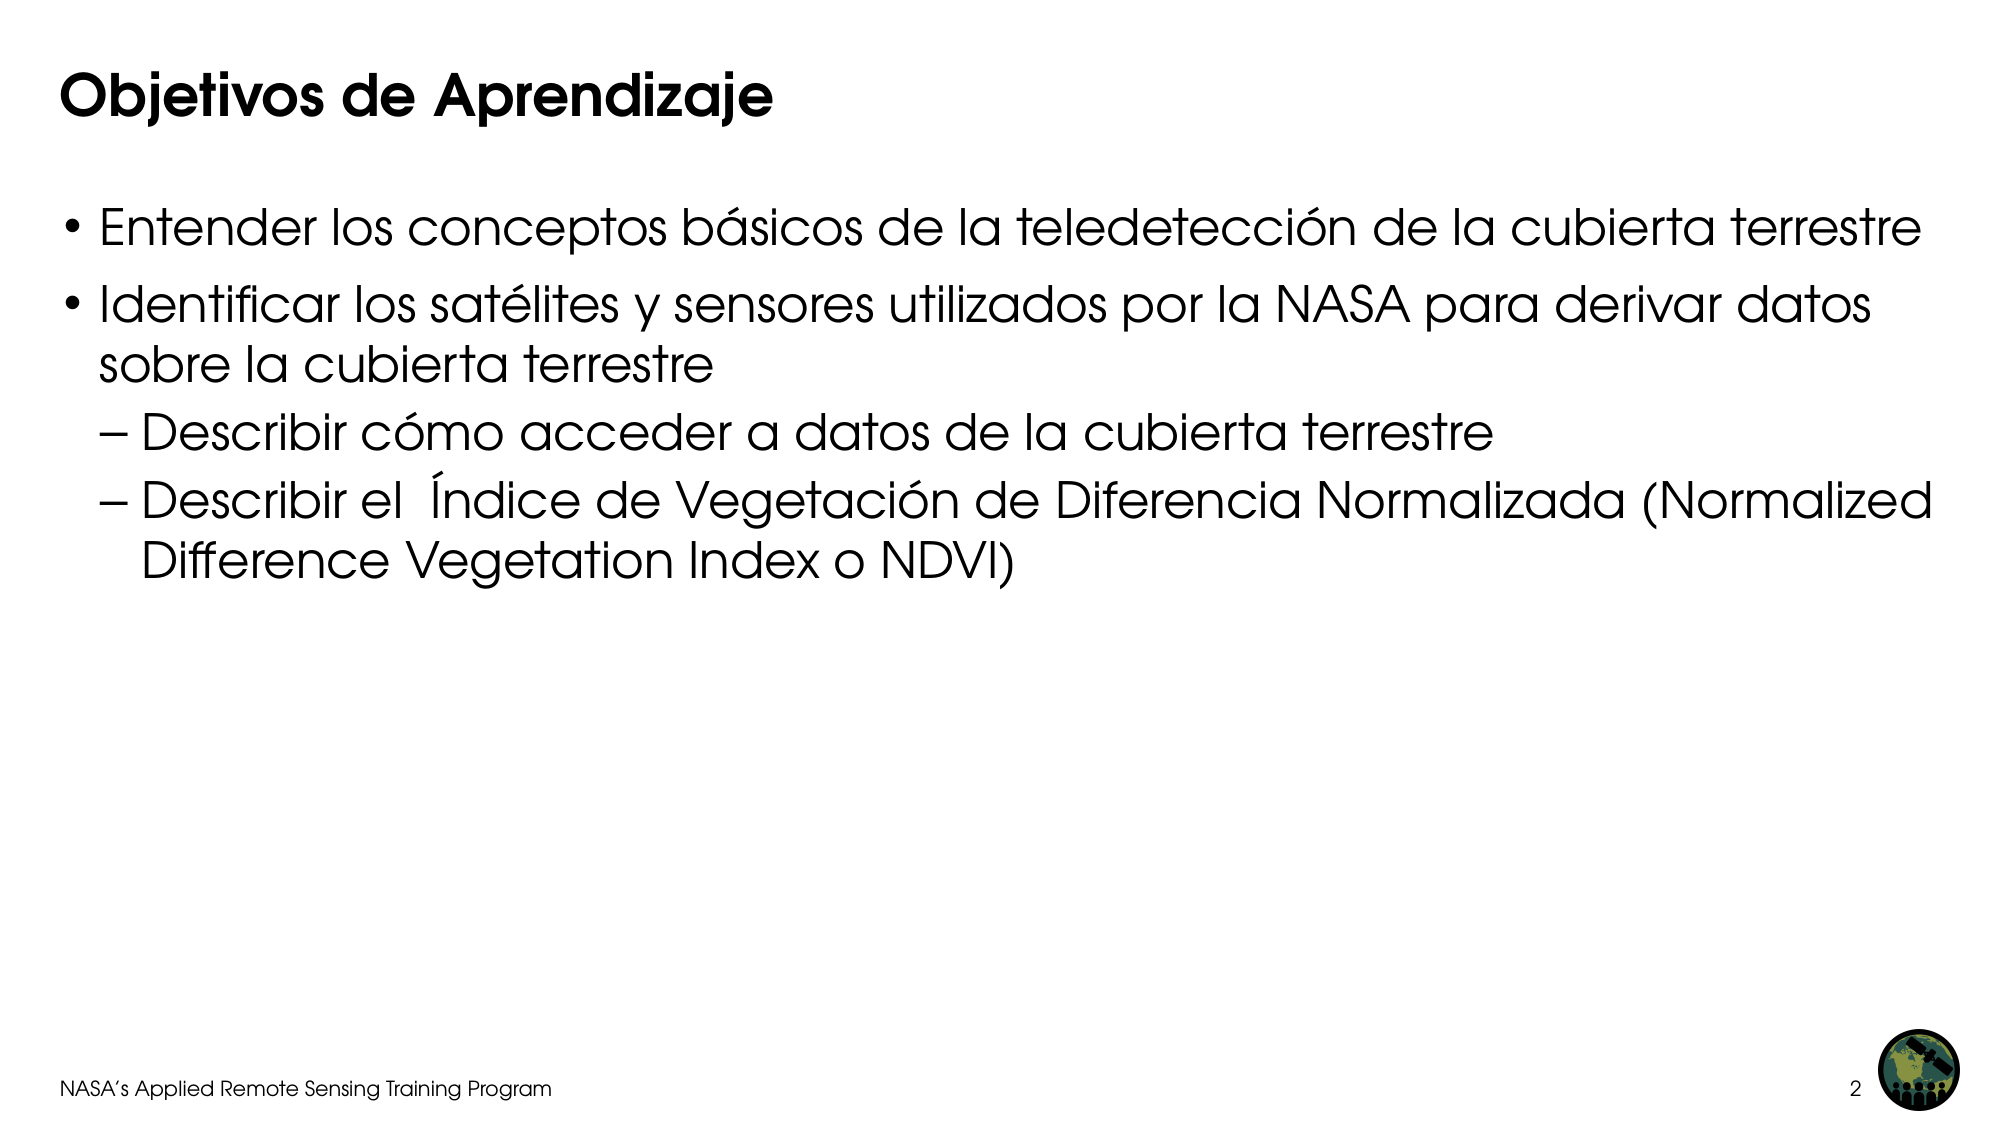

# Objetivos de Aprendizaje
Entender los conceptos básicos de la teledetección de la cubierta terrestre
Identificar los satélites y sensores utilizados por la NASA para derivar datos sobre la cubierta terrestre
Describir cómo acceder a datos de la cubierta terrestre
Describir el  Índice de Vegetación de Diferencia Normalizada (Normalized Difference Vegetation Index o NDVI)